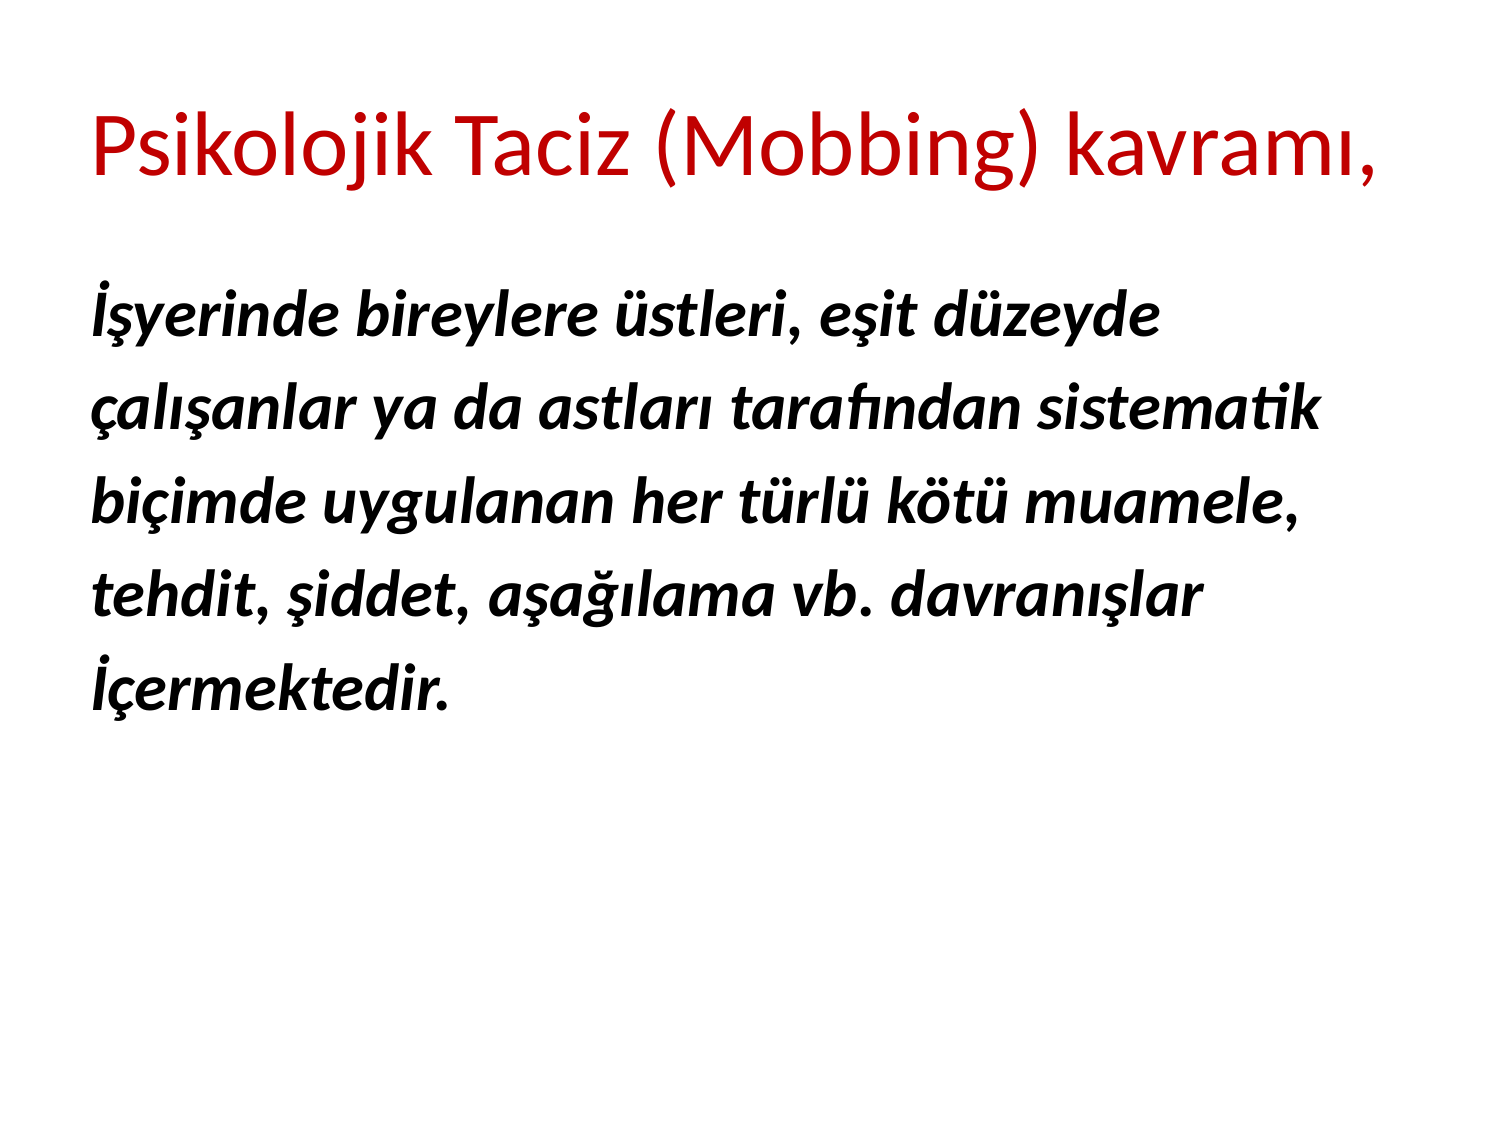

# Psikolojik Taciz (Mobbing) kavramı,
İşyerinde bireylere üstleri, eşit düzeyde
çalışanlar ya da astları tarafından sistematik
biçimde uygulanan her türlü kötü muamele,
tehdit, şiddet, aşağılama vb. davranışlar
İçermektedir.